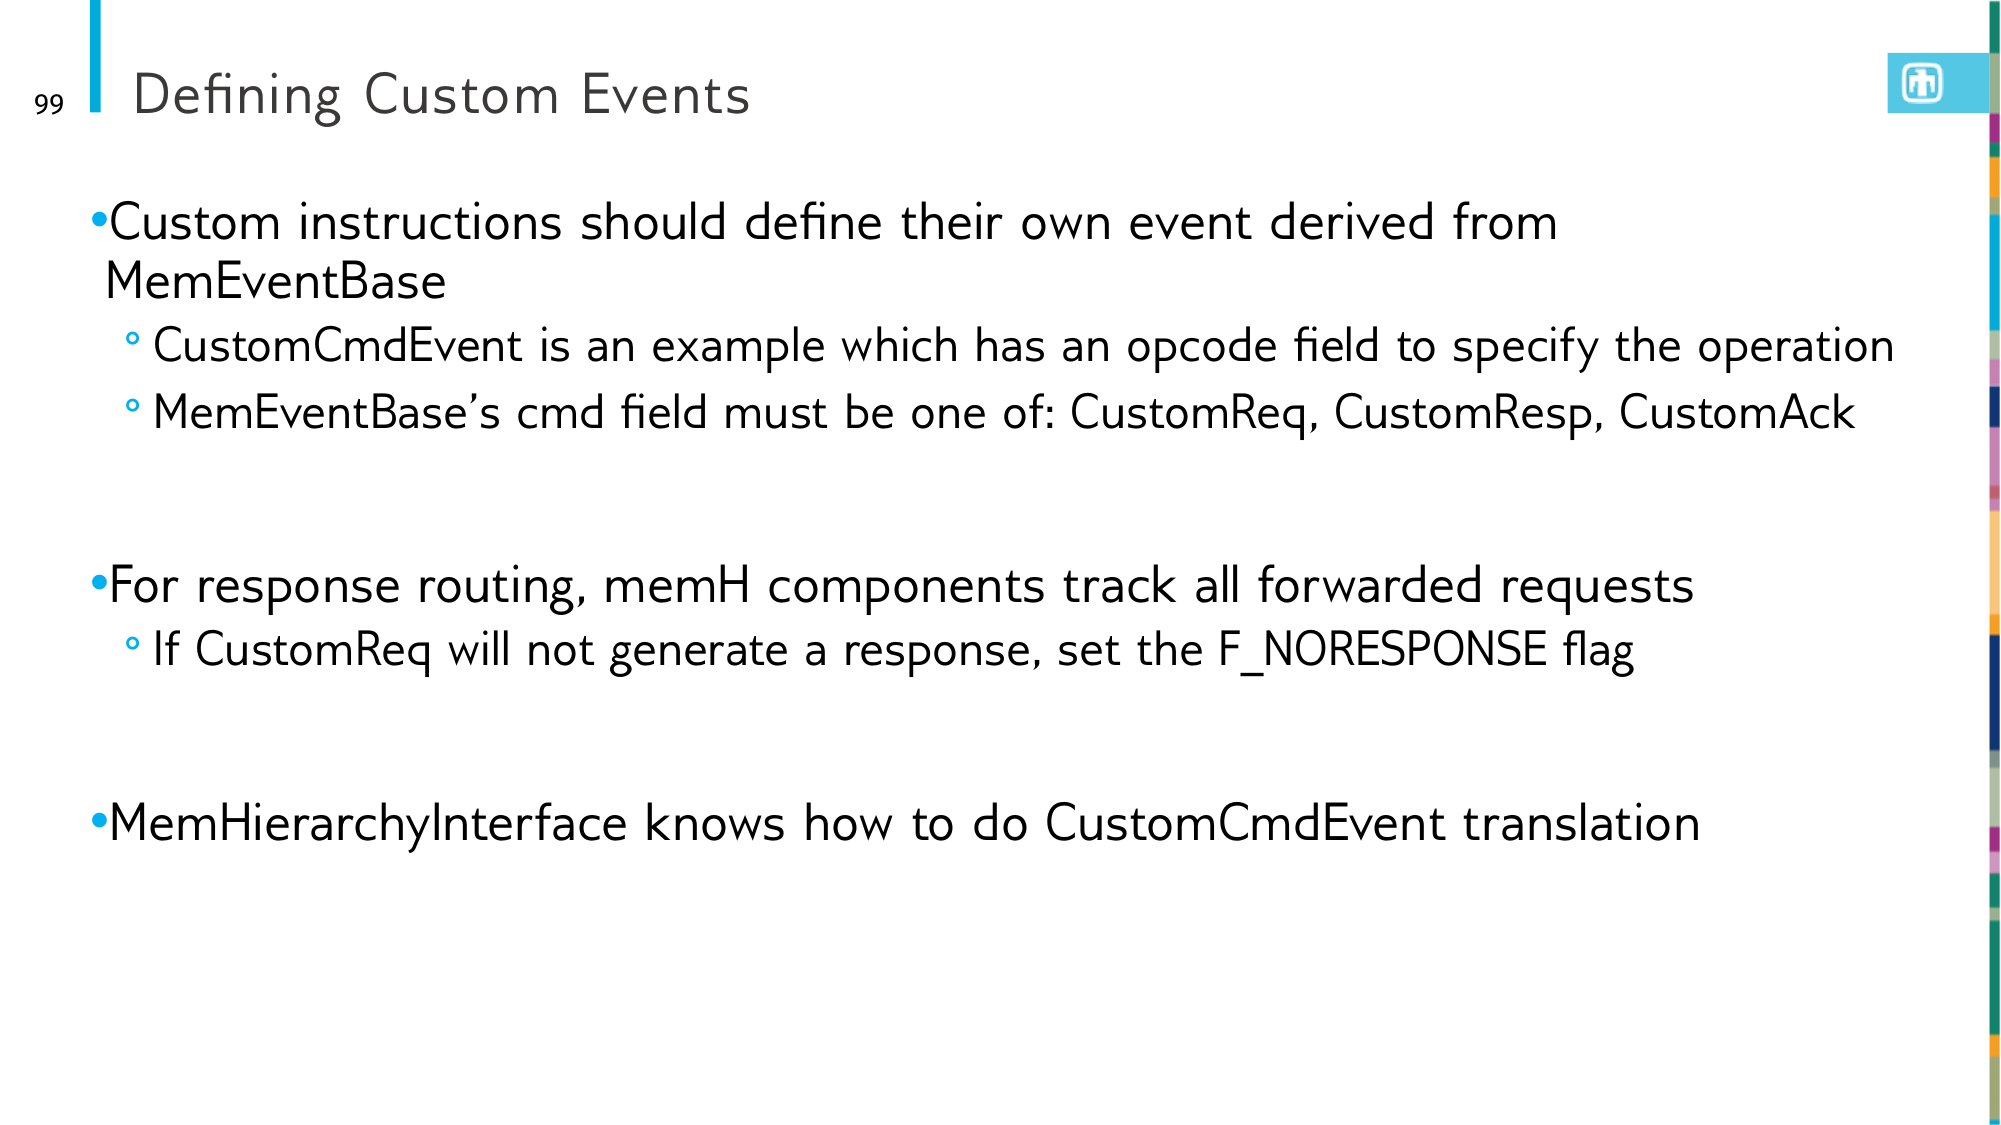

# Defining Custom Events
99
Custom instructions should define their own event derived from MemEventBase
CustomCmdEvent is an example which has an opcode field to specify the operation
MemEventBase’s cmd field must be one of: CustomReq, CustomResp, CustomAck

For response routing, memH components track all forwarded requests
If CustomReq will not generate a response, set the F_NORESPONSE flag

MemHierarchyInterface knows how to do CustomCmdEvent translation